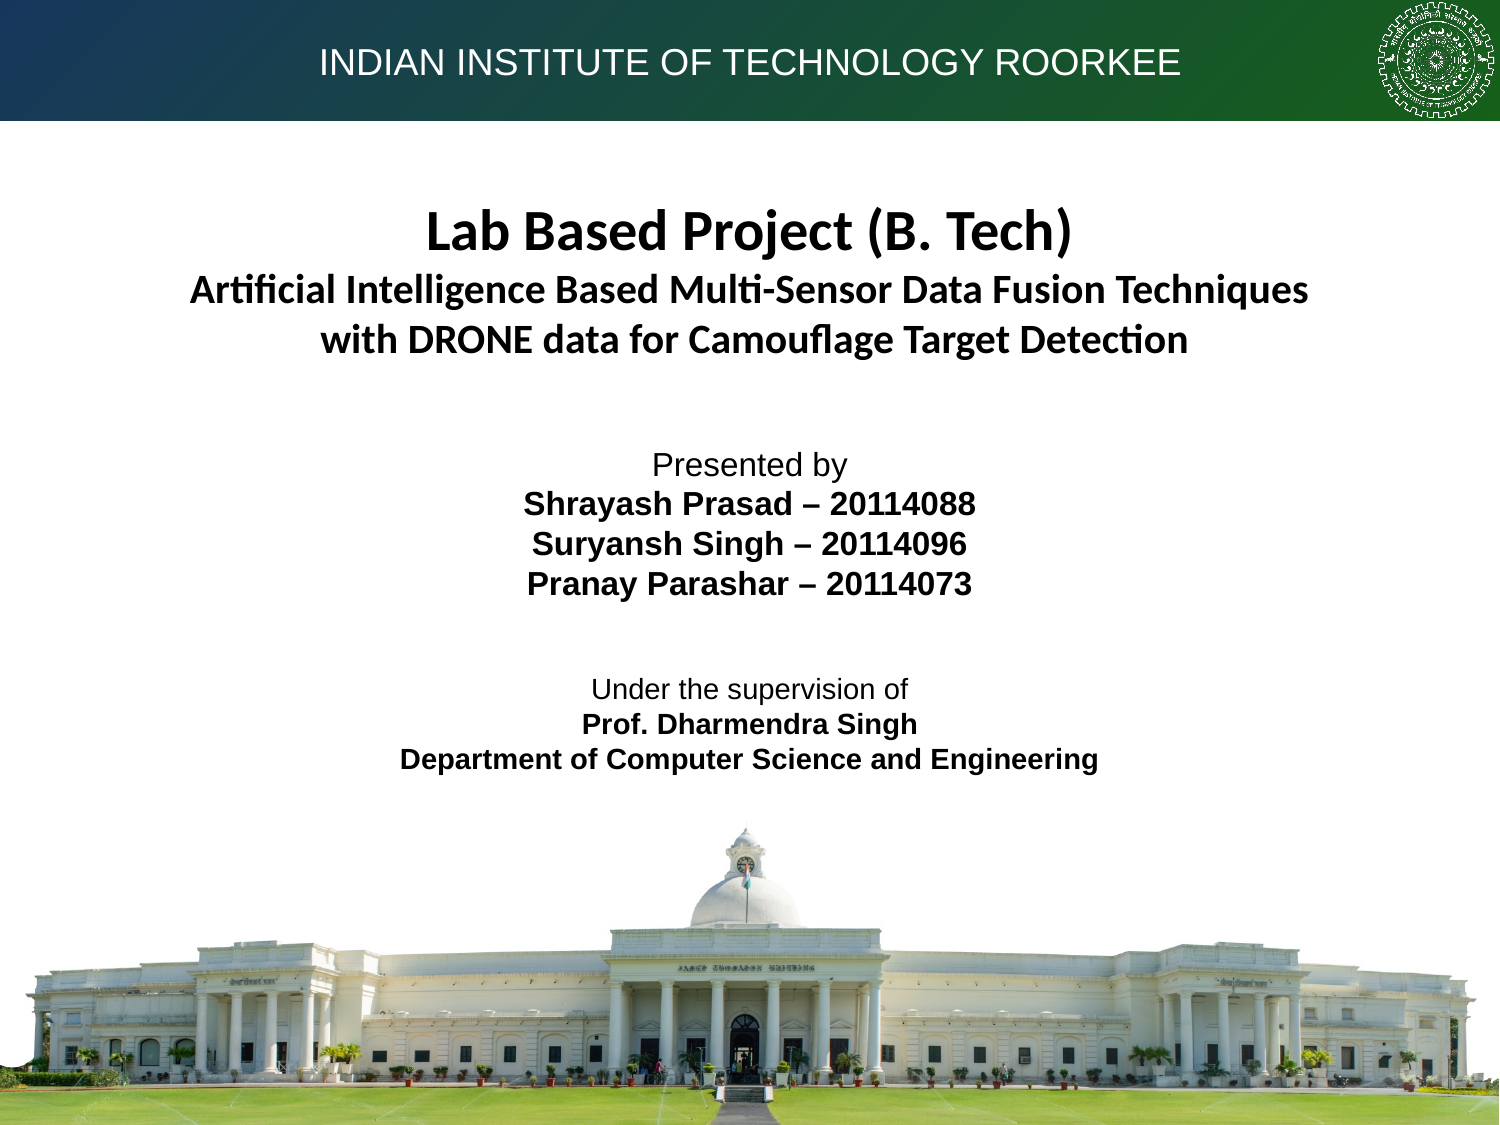

Lab Based Project (B. Tech)
Artificial Intelligence Based Multi-Sensor Data Fusion Techniques
 with DRONE data for Camouflage Target Detection
Presented by
Shrayash Prasad – 20114088
Suryansh Singh – 20114096
Pranay Parashar – 20114073

Under the supervision of
Prof. Dharmendra Singh
Department of Computer Science and Engineering